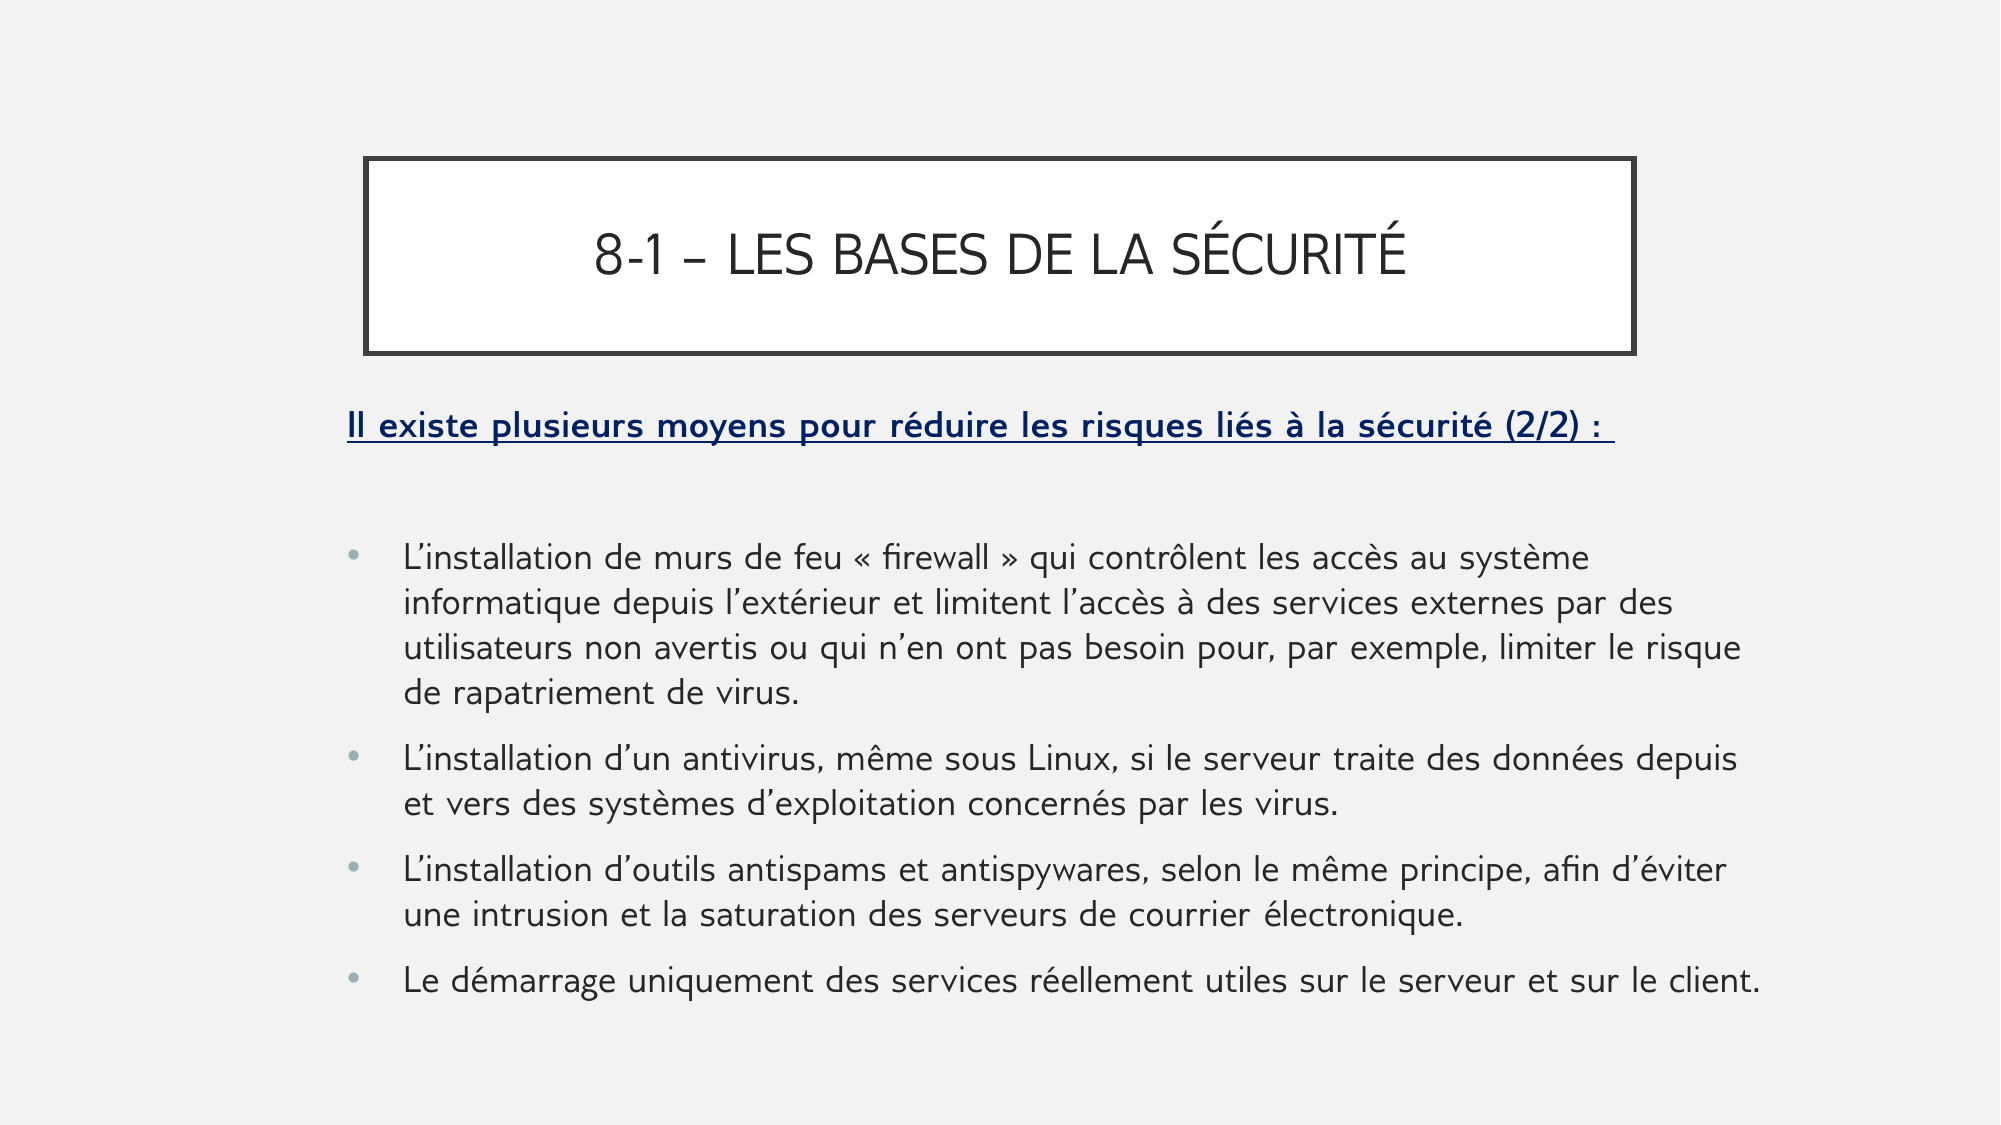

# 8-1 – LES BASES DE LA SÉCURITÉ
Il existe plusieurs moyens pour réduire les risques liés à la sécurité (2/2) :

L’installation de murs de feu « firewall » qui contrôlent les accès au système informatique depuis l’extérieur et limitent l’accès à des services externes par des utilisateurs non avertis ou qui n’en ont pas besoin pour, par exemple, limiter le risque de rapatriement de virus.
L’installation d’un antivirus, même sous Linux, si le serveur traite des données depuis et vers des systèmes d’exploitation concernés par les virus.
L’installation d’outils anti­spams et anti­spywares, selon le même principe, afin d’éviter une intrusion et la saturation des serveurs de courrier électronique.
Le démarrage uniquement des services réellement utiles sur le serveur et sur le client.